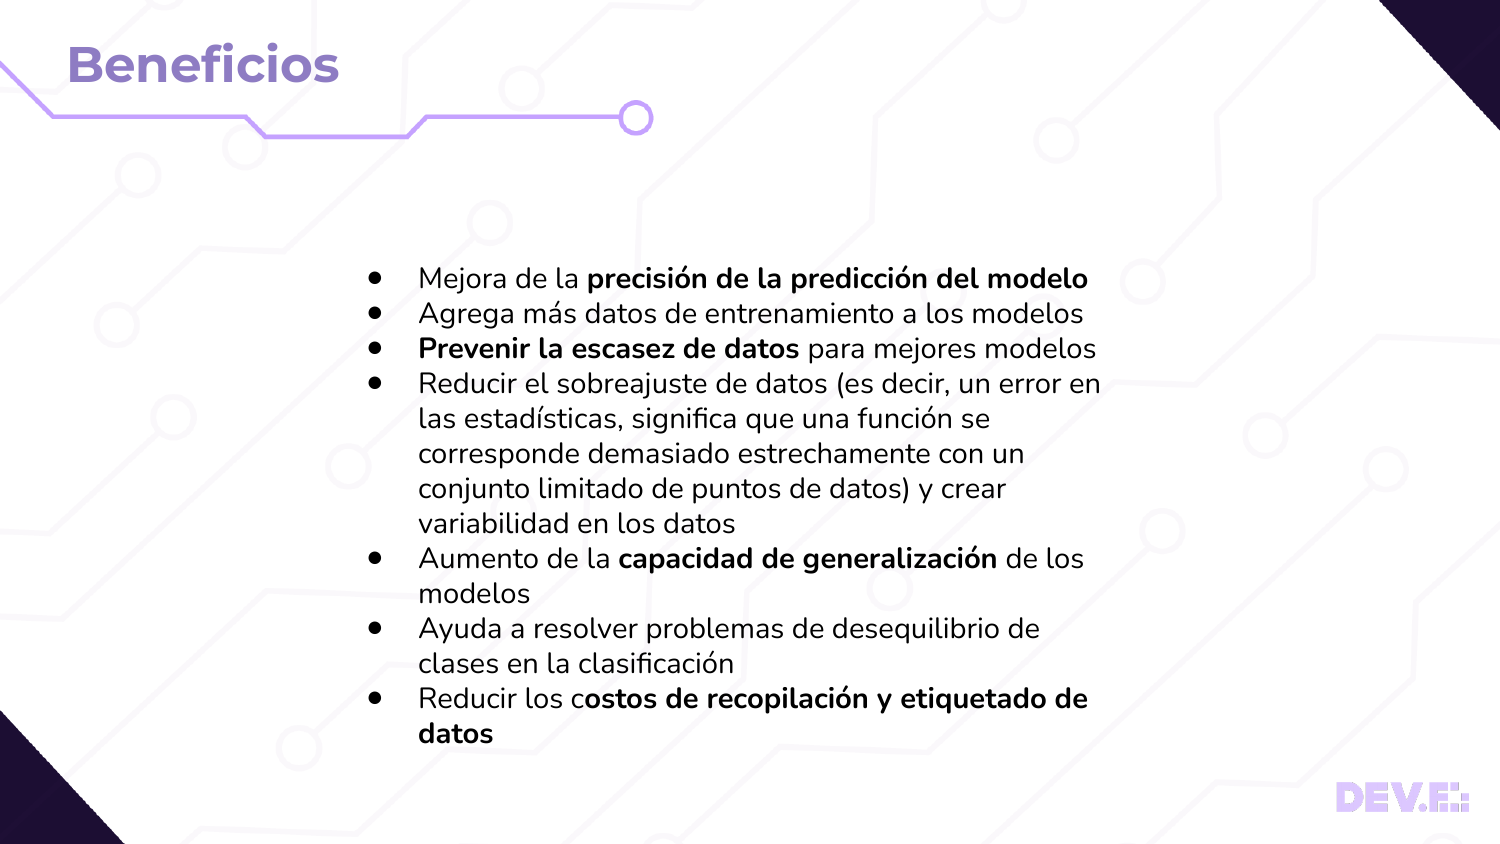

# Beneficios
Mejora de la precisión de la predicción del modelo
Agrega más datos de entrenamiento a los modelos
Prevenir la escasez de datos para mejores modelos
Reducir el sobreajuste de datos (es decir, un error en las estadísticas, significa que una función se corresponde demasiado estrechamente con un conjunto limitado de puntos de datos) y crear variabilidad en los datos
Aumento de la capacidad de generalización de los modelos
Ayuda a resolver problemas de desequilibrio de clases en la clasificación
Reducir los costos de recopilación y etiquetado de datos